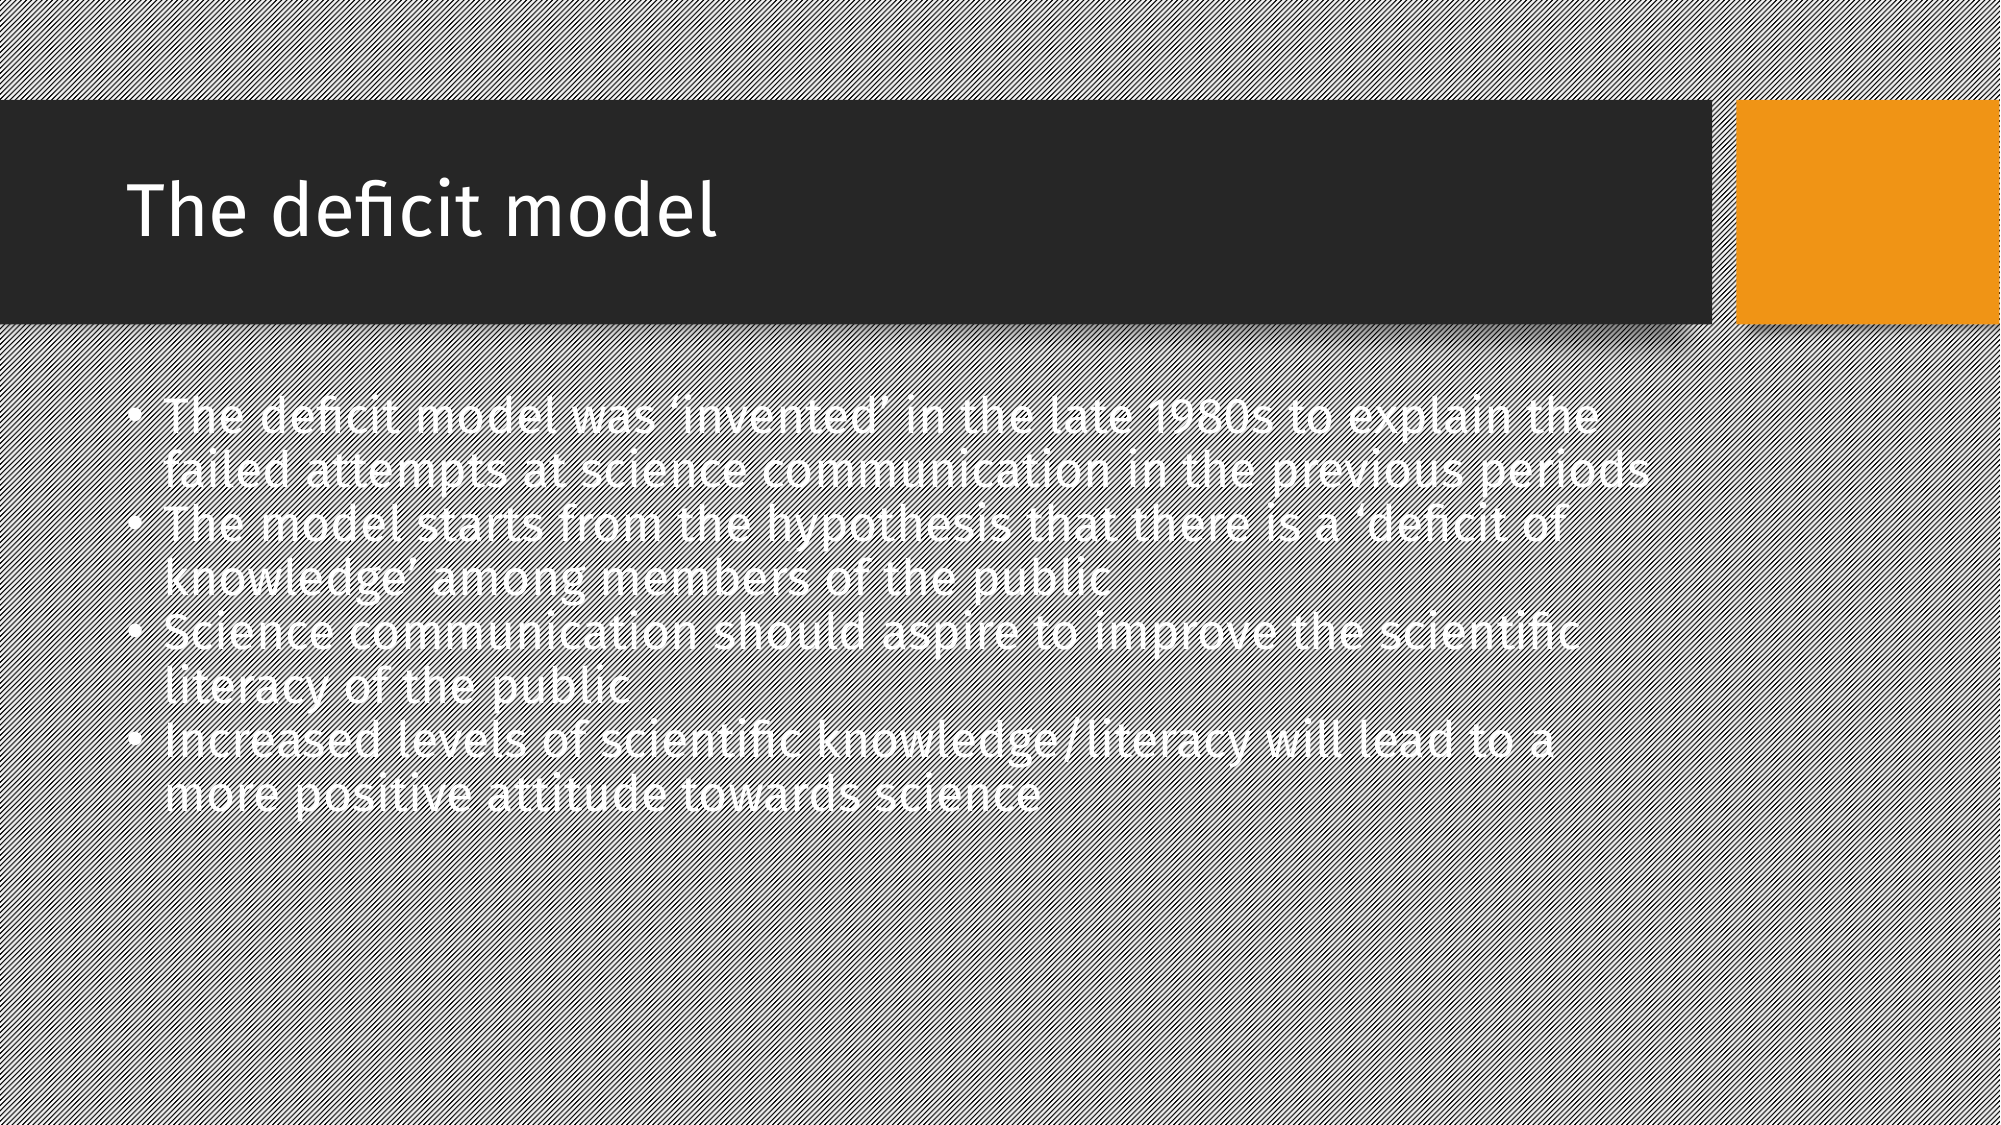

The deficit model
The deficit model was ‘invented’ in the late 1980s to explain the failed attempts at science communication in the previous periods
The model starts from the hypothesis that there is a ‘deficit of knowledge’ among members of the public
Science communication should aspire to improve the scientific literacy of the public
Increased levels of scientific knowledge/literacy will lead to a more positive attitude towards science